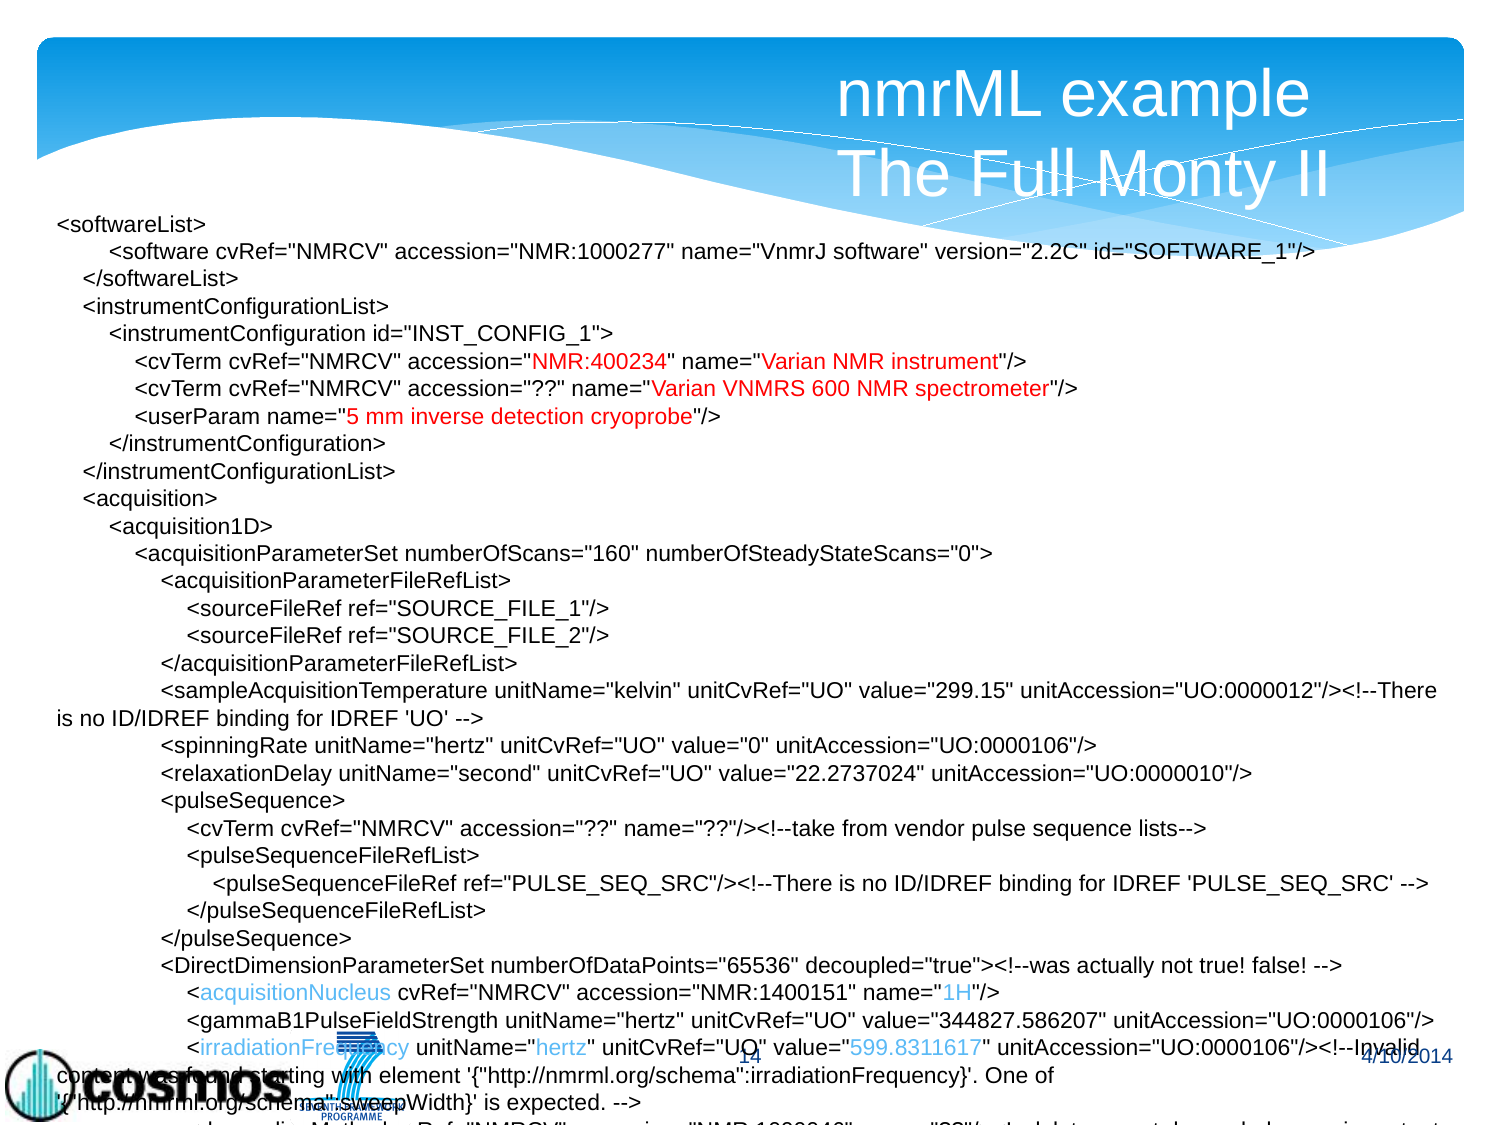

nmrML example
The Full Monty II
<softwareList>
        <software cvRef="NMRCV" accession="NMR:1000277" name="VnmrJ software" version="2.2C" id="SOFTWARE_1"/>
    </softwareList>
    <instrumentConfigurationList>
        <instrumentConfiguration id="INST_CONFIG_1">
            <cvTerm cvRef="NMRCV" accession="NMR:400234" name="Varian NMR instrument"/>
            <cvTerm cvRef="NMRCV" accession="??" name="Varian VNMRS 600 NMR spectrometer"/>
            <userParam name="5 mm inverse detection cryoprobe"/>
        </instrumentConfiguration>
    </instrumentConfigurationList>
    <acquisition>
        <acquisition1D>
            <acquisitionParameterSet numberOfScans="160" numberOfSteadyStateScans="0">
                <acquisitionParameterFileRefList>
                    <sourceFileRef ref="SOURCE_FILE_1"/>
                    <sourceFileRef ref="SOURCE_FILE_2"/>
                </acquisitionParameterFileRefList>
                <sampleAcquisitionTemperature unitName="kelvin" unitCvRef="UO" value="299.15" unitAccession="UO:0000012"/><!--There is no ID/IDREF binding for IDREF 'UO' -->
                <spinningRate unitName="hertz" unitCvRef="UO" value="0" unitAccession="UO:0000106"/>
                <relaxationDelay unitName="second" unitCvRef="UO" value="22.2737024" unitAccession="UO:0000010"/>
                <pulseSequence>
                    <cvTerm cvRef="NMRCV" accession="??" name="??"/><!--take from vendor pulse sequence lists-->
                    <pulseSequenceFileRefList>
                        <pulseSequenceFileRef ref="PULSE_SEQ_SRC"/><!--There is no ID/IDREF binding for IDREF 'PULSE_SEQ_SRC' -->
                    </pulseSequenceFileRefList>
                </pulseSequence>
                <DirectDimensionParameterSet numberOfDataPoints="65536" decoupled="true"><!--was actually not true! false! -->
                    <acquisitionNucleus cvRef="NMRCV" accession="NMR:1400151" name="1H"/>
                    <gammaB1PulseFieldStrength unitName="hertz" unitCvRef="UO" value="344827.586207" unitAccession="UO:0000106"/>
                    <irradiationFrequency unitName="hertz" unitCvRef="UO" value="599.8311617" unitAccession="UO:0000106"/><!--Invalid content was found starting with element '{"http://nmrml.org/schema":irradiationFrequency}'. One of '{"http://nmrml.org/schema":sweepWidth}' is expected. -->
                    <decouplingMethod cvRef="NMRCV" accession="NMR:1000046" name="??"/><!--delete as not decoupled, more important for 2D ? CV terms hard to define, better free text or leave out-->
                </DirectDimensionParameterSet>
            </acquisitionParameterSet>
            <fidData byteFormat="Complex128" encodedLength="324160" compressed="true">eJwMl4dfzl8Ux7U3lYZKy0qiomQLPd9zHlmhsA=</fidData>
        </acquisition1D>
    </acquisition>
</nmrML>

14

4/10/2014